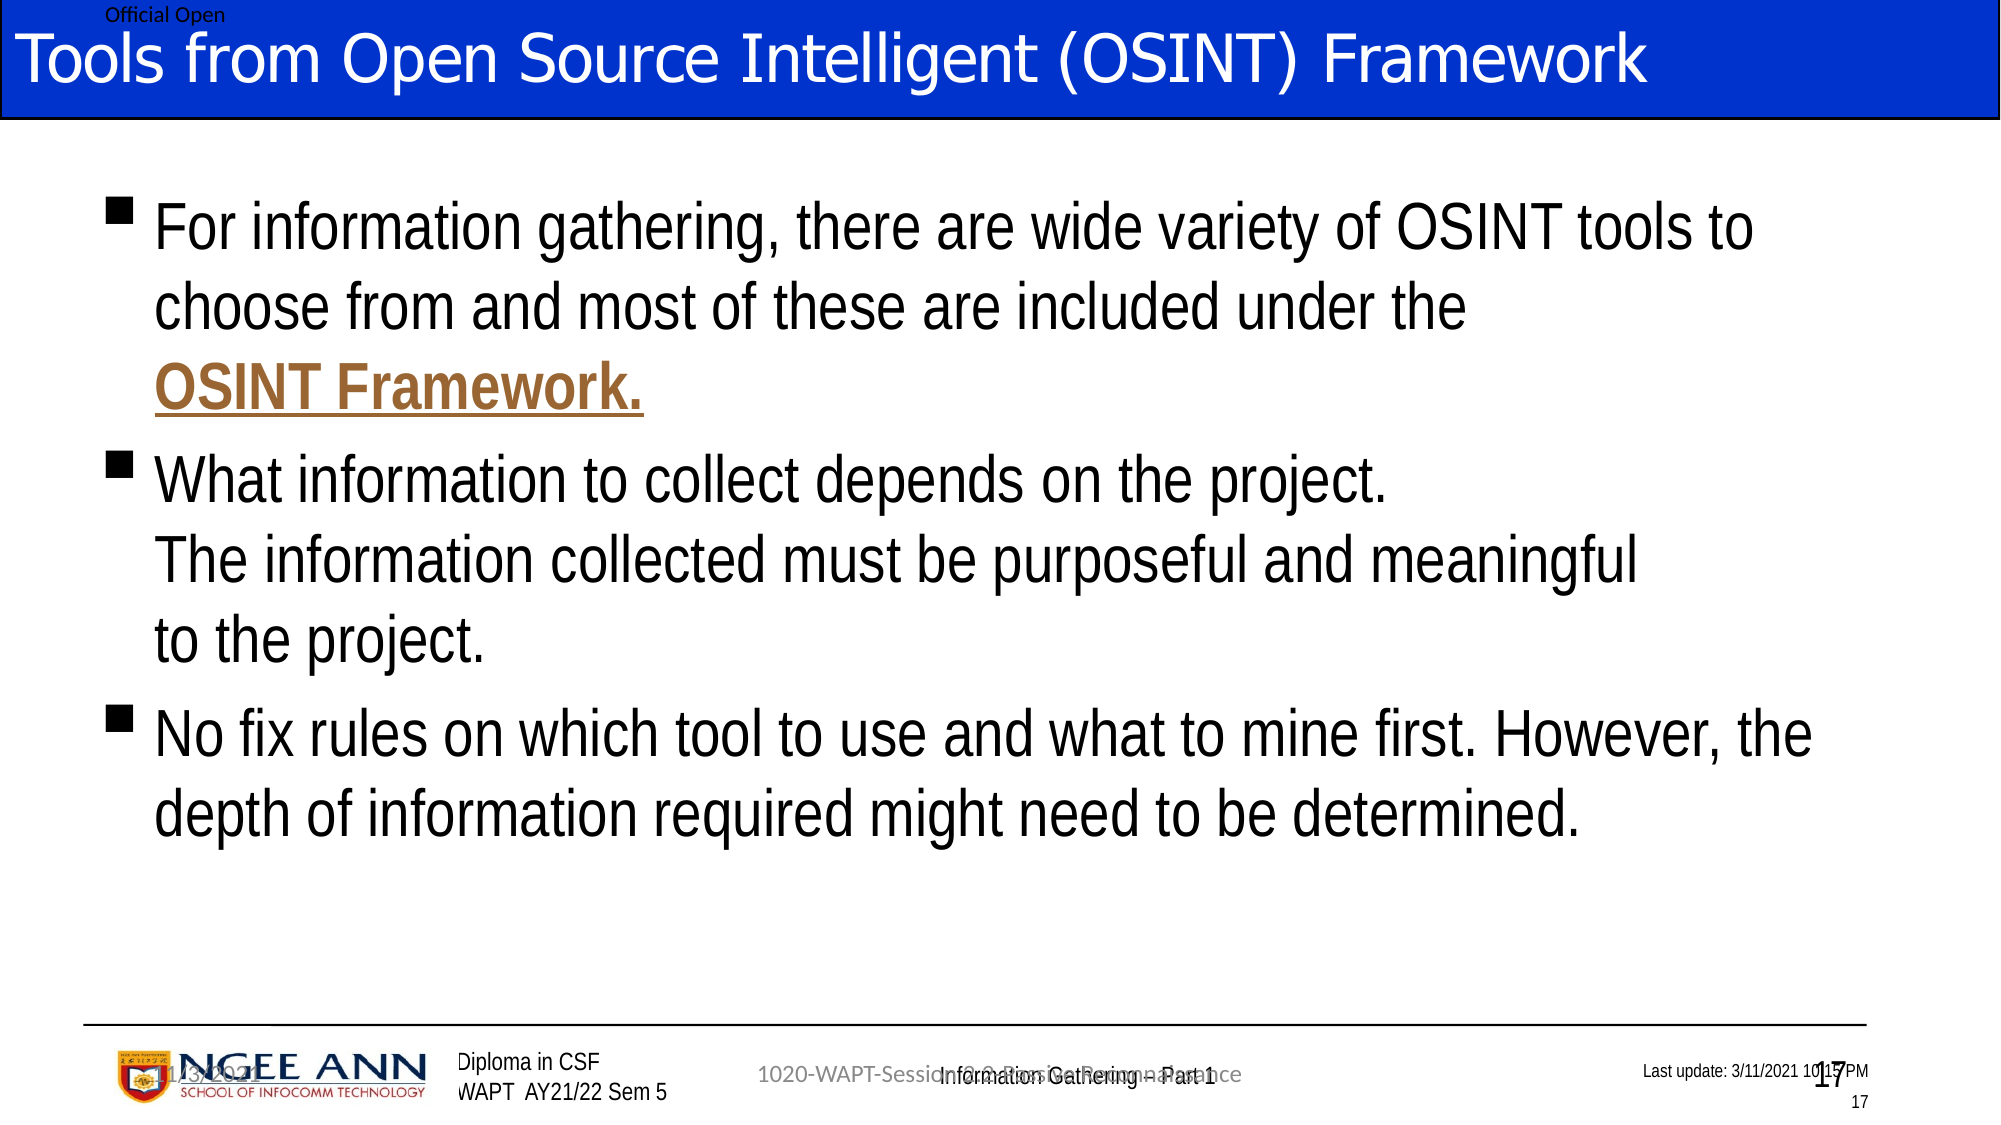

# Tools from Open Source Intelligent (OSINT) Framework
For information gathering, there are wide variety of OSINT tools to choose from and most of these are included under the OSINT Framework.
What information to collect depends on the project. The information collected must be purposeful and meaningful to the project.
No fix rules on which tool to use and what to mine first. However, the depth of information required might need to be determined.

11/3/2021
1020-WAPT-Session 2.2-Passive Reconnaissance
17